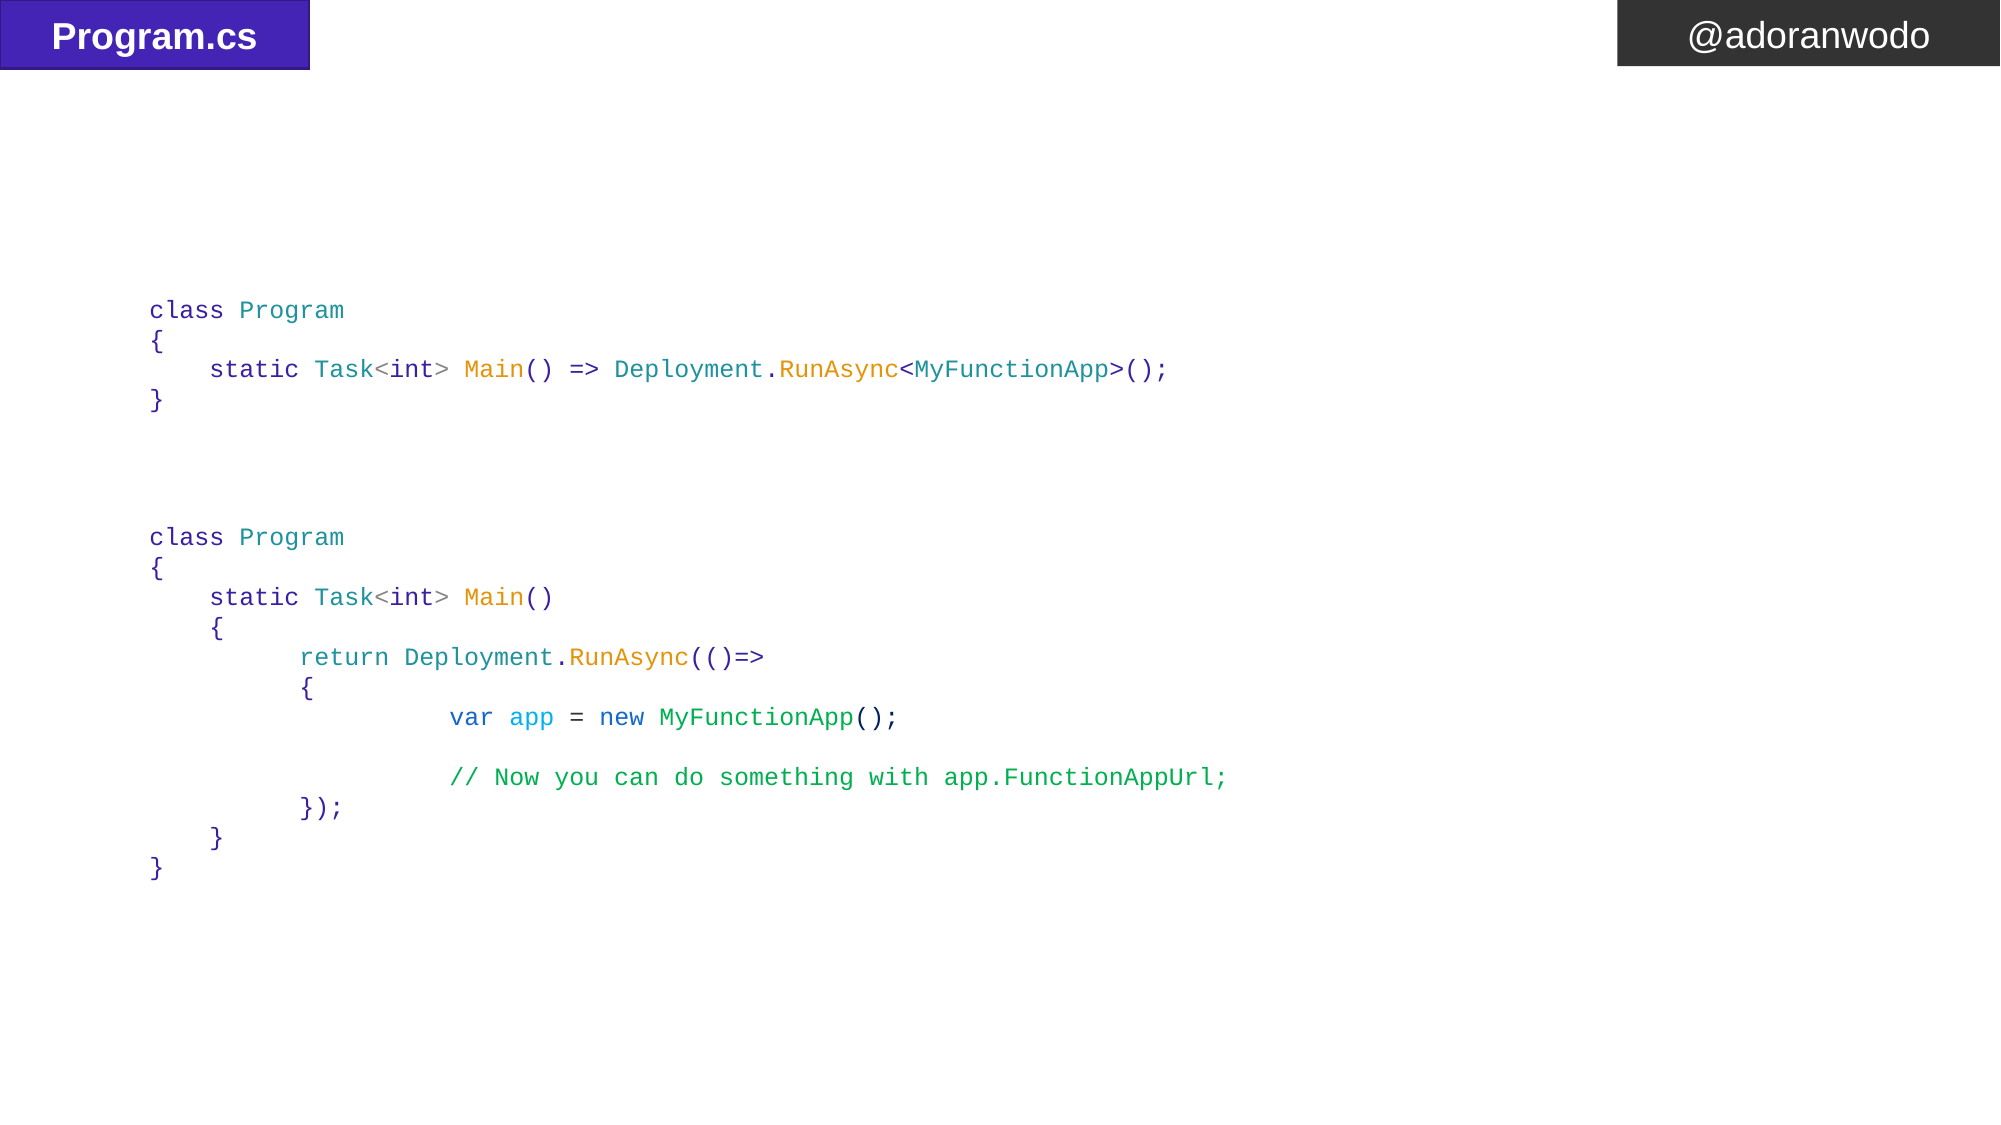

Program.cs
@adoranwodo
class Program
{
    static Task<int> Main() => Deployment.RunAsync<MyFunctionApp>();
}
class Program
{
    static Task<int> Main()
    {
	return Deployment.RunAsync(()=>
	{
		var app = new MyFunctionApp();

		// Now you can do something with app.FunctionAppUrl;
	});
    }
}